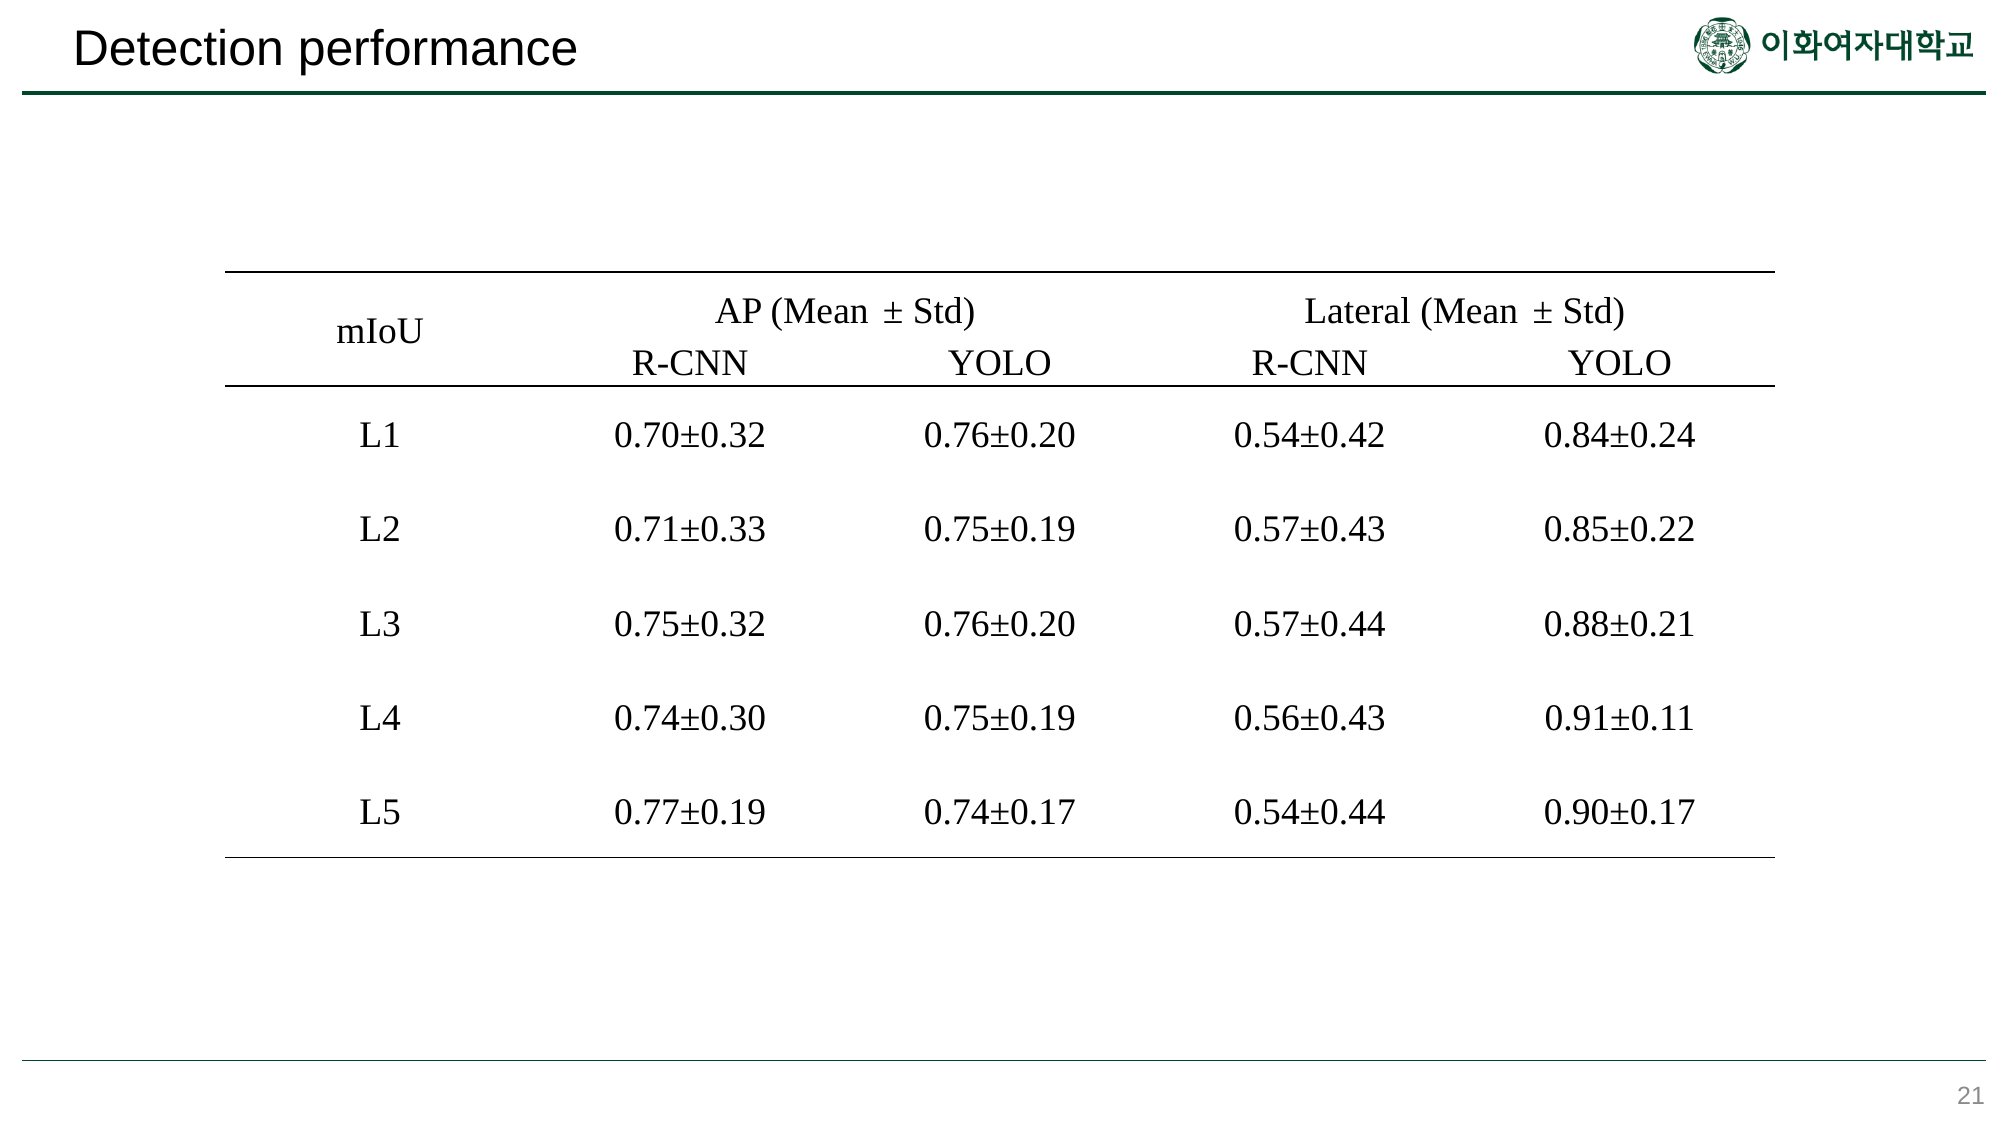

Detection performance
| mIoU | AP (Mean ± Std) |  | Lateral (Mean ± Std) |  |
| --- | --- | --- | --- | --- |
|  | R-CNN | YOLO | R-CNN | YOLO |
| L1 | 0.70±0.32 | 0.76±0.20 | 0.54±0.42 | 0.84±0.24 |
| L2 | 0.71±0.33 | 0.75±0.19 | 0.57±0.43 | 0.85±0.22 |
| L3 | 0.75±0.32 | 0.76±0.20 | 0.57±0.44 | 0.88±0.21 |
| L4 | 0.74±0.30 | 0.75±0.19 | 0.56±0.43 | 0.91±0.11 |
| L5 | 0.77±0.19 | 0.74±0.17 | 0.54±0.44 | 0.90±0.17 |
21